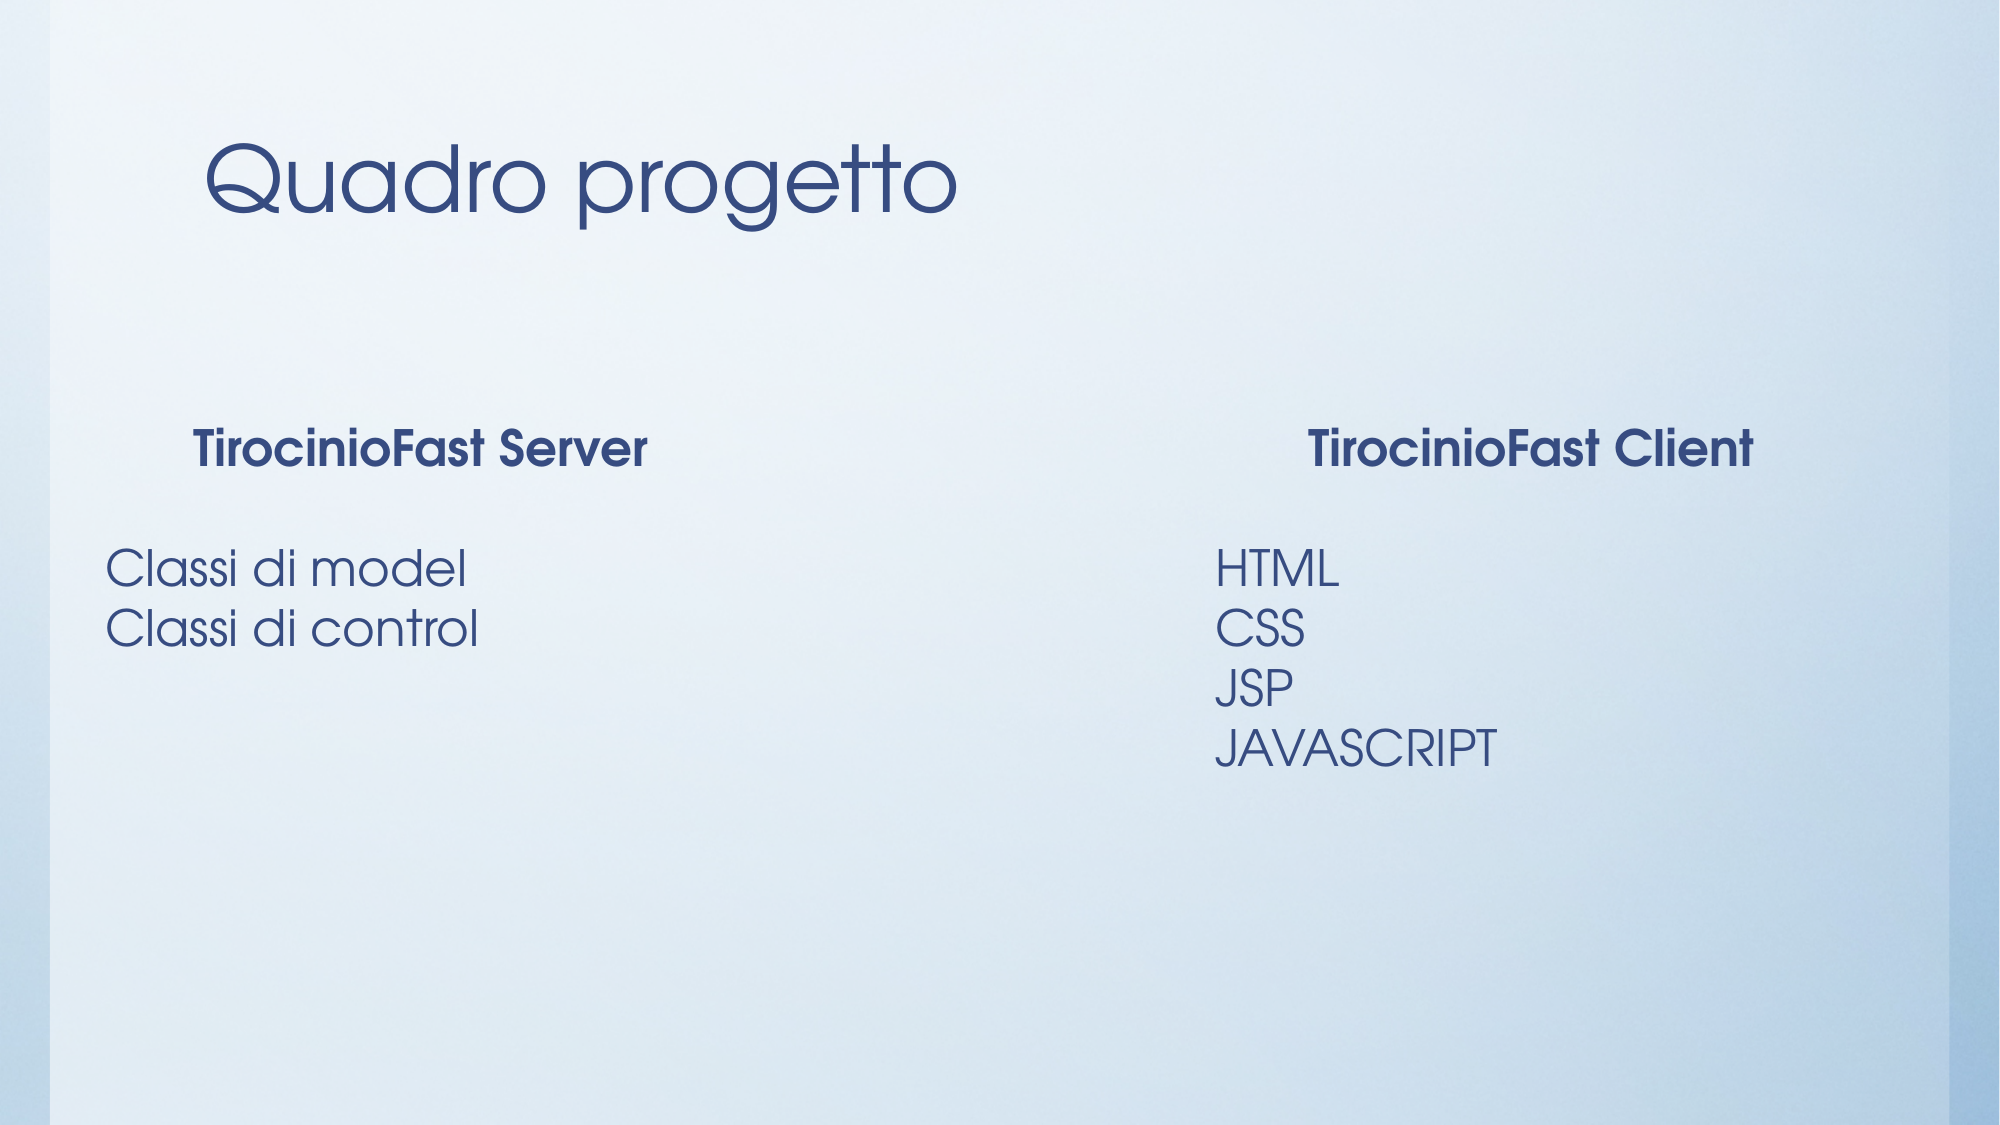

# Quadro progetto
TirocinioFast Server

Classi di model
Classi di control
TirocinioFast Client

HTML
CSS
JSP
JAVASCRIPT